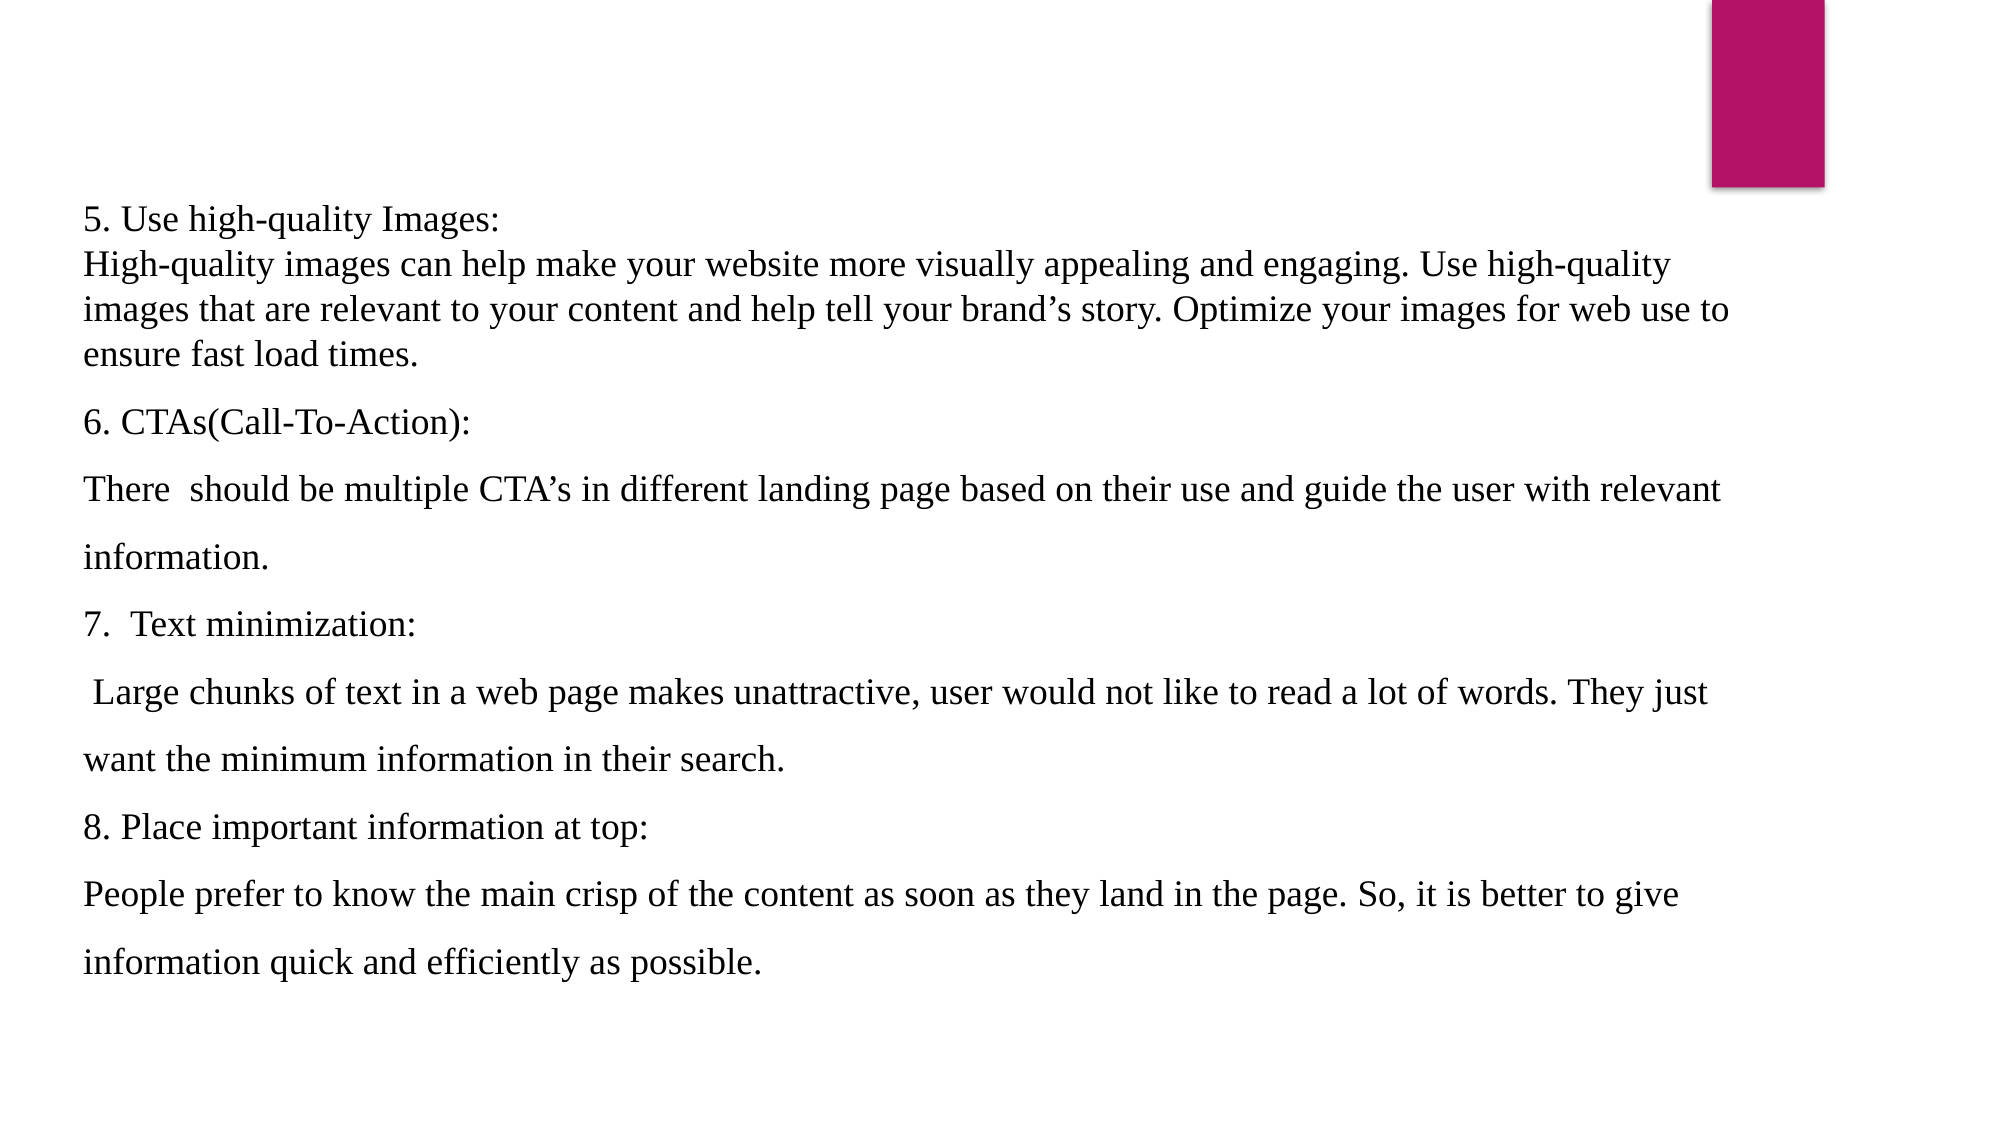

5. Use high-quality Images:
High-quality images can help make your website more visually appealing and engaging. Use high-quality images that are relevant to your content and help tell your brand’s story. Optimize your images for web use to ensure fast load times.
6. CTAs(Call-To-Action):
There  should be multiple CTA’s in different landing page based on their use and guide the user with relevant information.
7.  Text minimization:
 Large chunks of text in a web page makes unattractive, user would not like to read a lot of words. They just want the minimum information in their search.
8. Place important information at top:
People prefer to know the main crisp of the content as soon as they land in the page. So, it is better to give information quick and efficiently as possible.